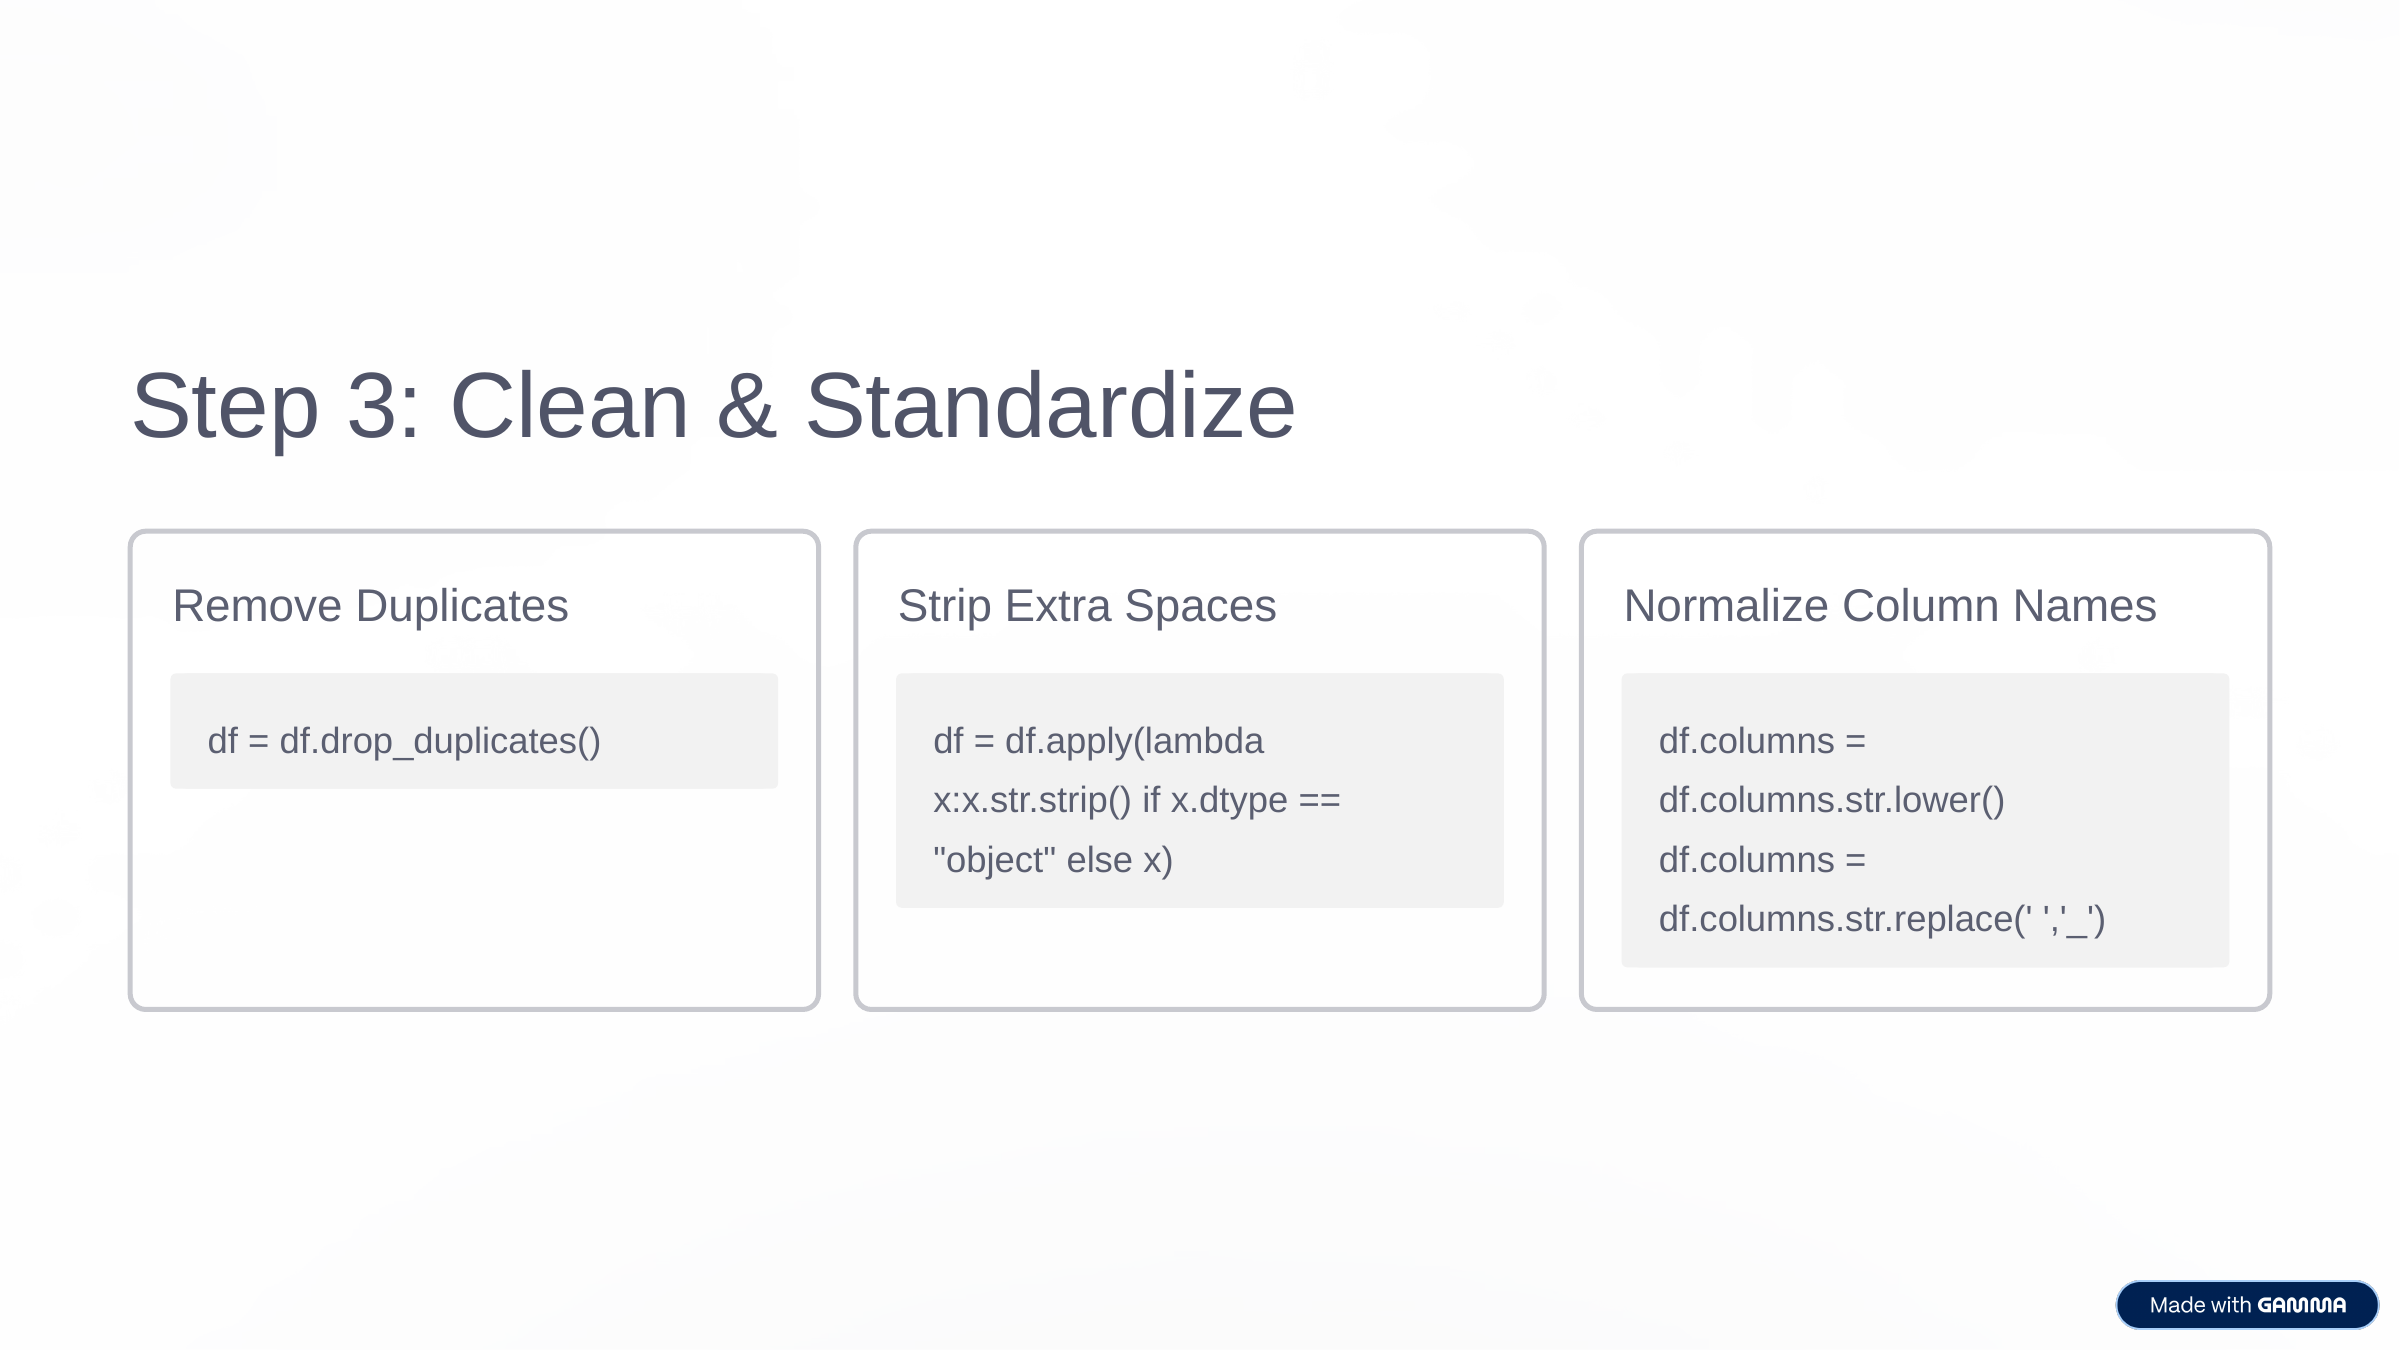

Step 3: Clean & Standardize

Remove Duplicates
Strip Extra Spaces
Normalize Column Names

df = df.drop_duplicates()
df = df.apply(lambda x:x.str.strip() if x.dtype == "object" else x)
df.columns = df.columns.str.lower()
df.columns = df.columns.str.replace(' ','_')